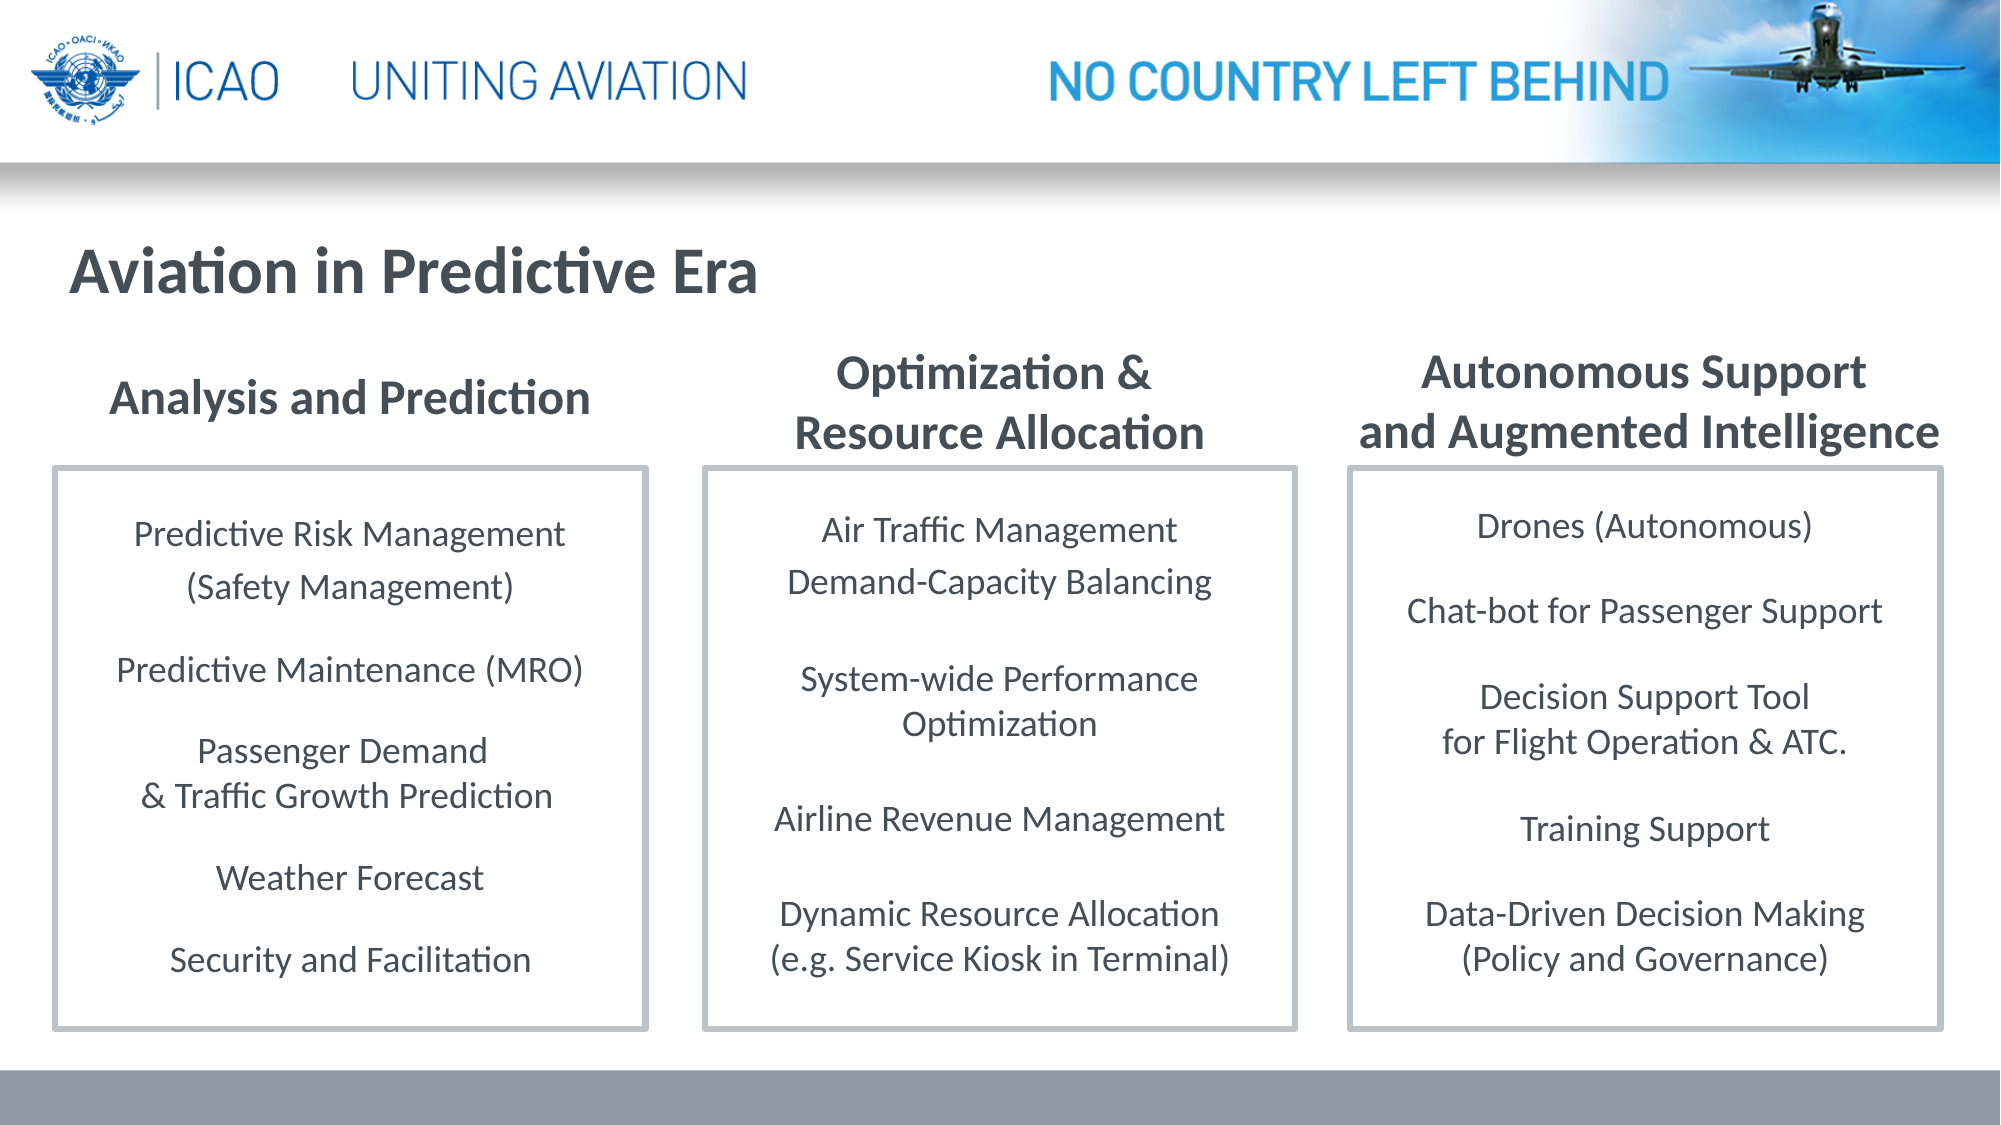

Aviation in Predictive Era
Optimization &
Resource Allocation
Autonomous Support
and Augmented Intelligence
Analysis and Prediction

Drones (Autonomous)
Air Traffic Management
Demand-Capacity Balancing
Predictive Risk Management
(Safety Management)
Chat-bot for Passenger Support
Predictive Maintenance (MRO)
System-wide Performance Optimization
Decision Support Tool
for Flight Operation & ATC.
Passenger Demand
& Traffic Growth Prediction
Airline Revenue Management
Training Support
Weather Forecast
Dynamic Resource Allocation
(e.g. Service Kiosk in Terminal)
Data-Driven Decision Making
(Policy and Governance)
Security and Facilitation